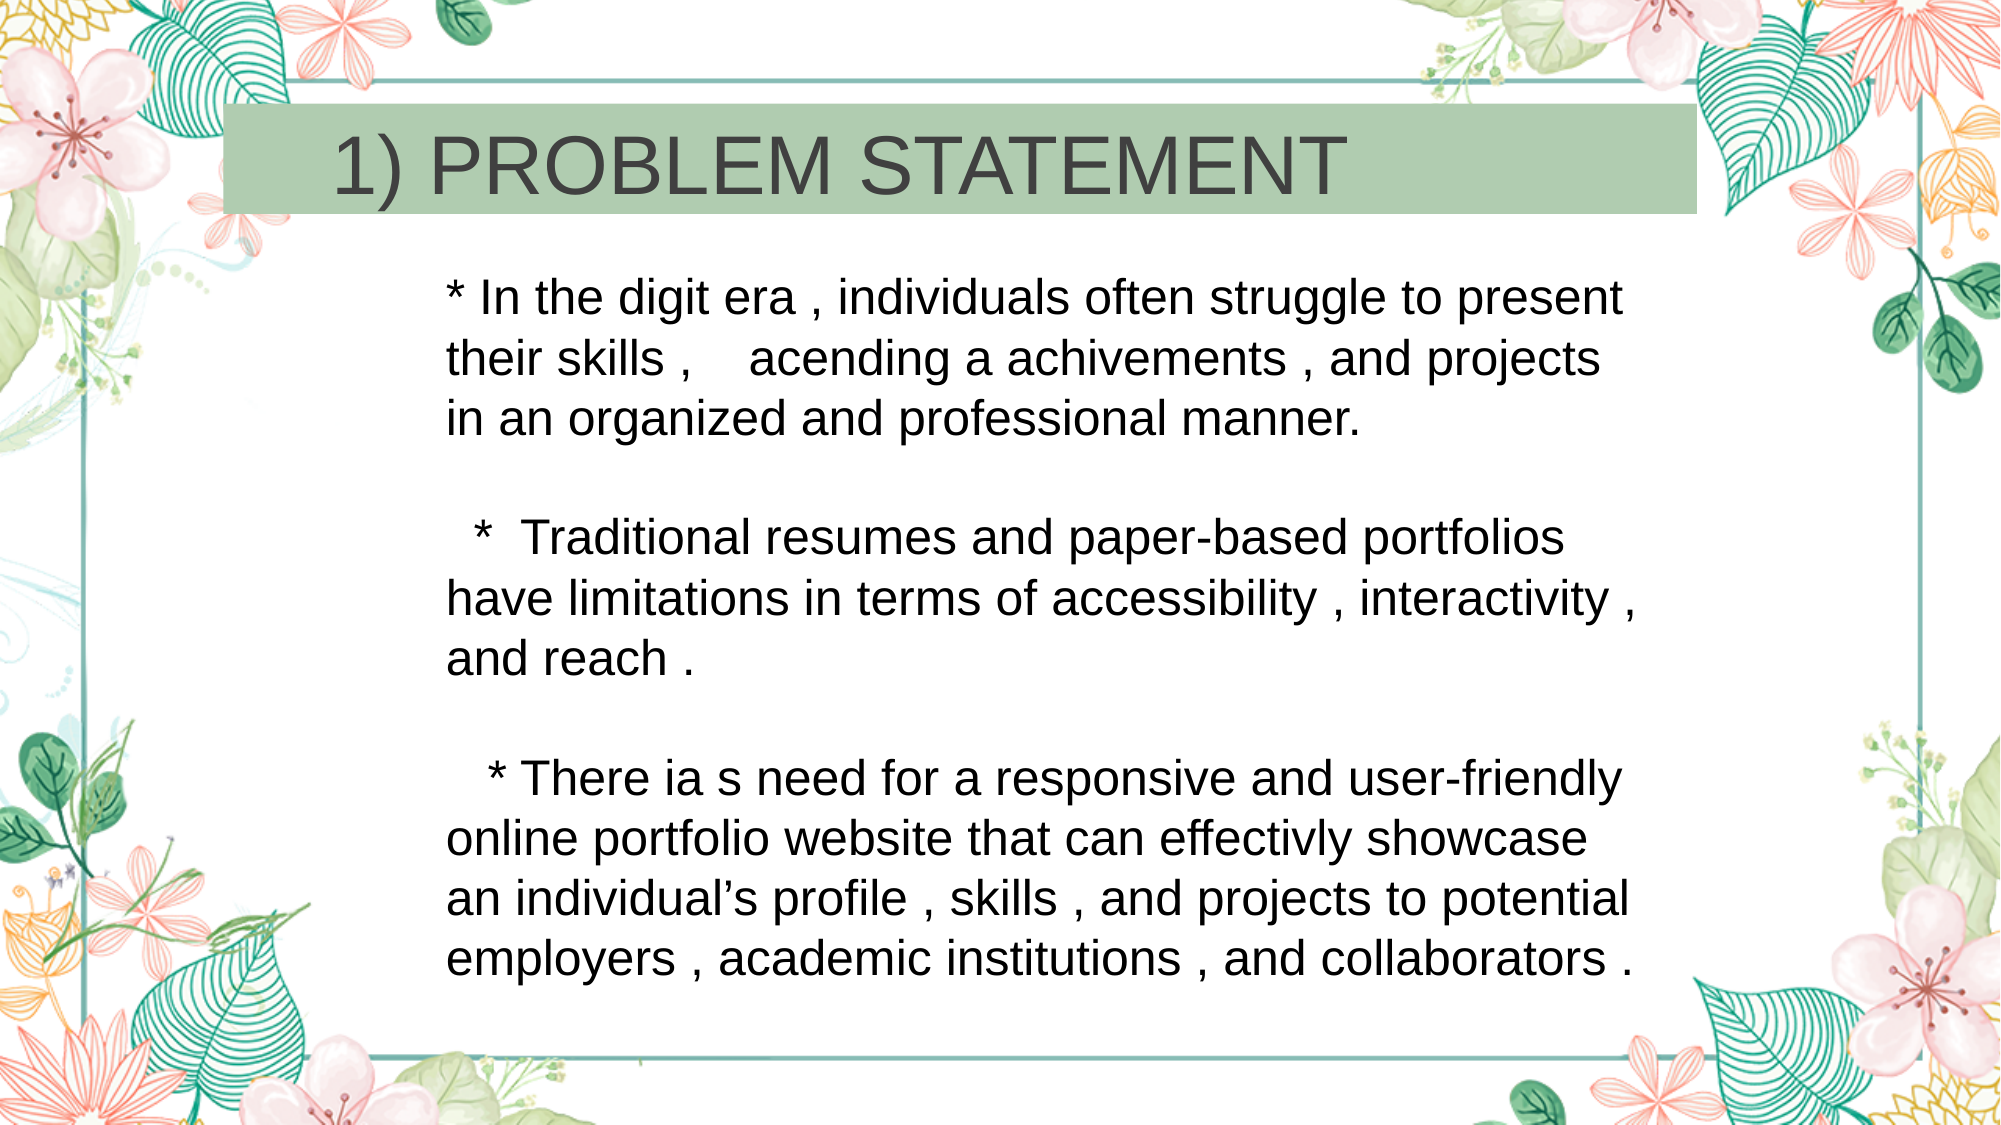

1) PROBLEM STATEMENT
* In the digit era , individuals often struggle to present their skills ,    acending a achivements , and projects in an organized and professional manner.

  *  Traditional resumes and paper-based portfolios have limitations in terms of accessibility , interactivity , and reach .

   * There ia s need for a responsive and user-friendly online portfolio website that can effectivly showcase an individual’s profile , skills , and projects to potential employers , academic institutions , and collaborators .